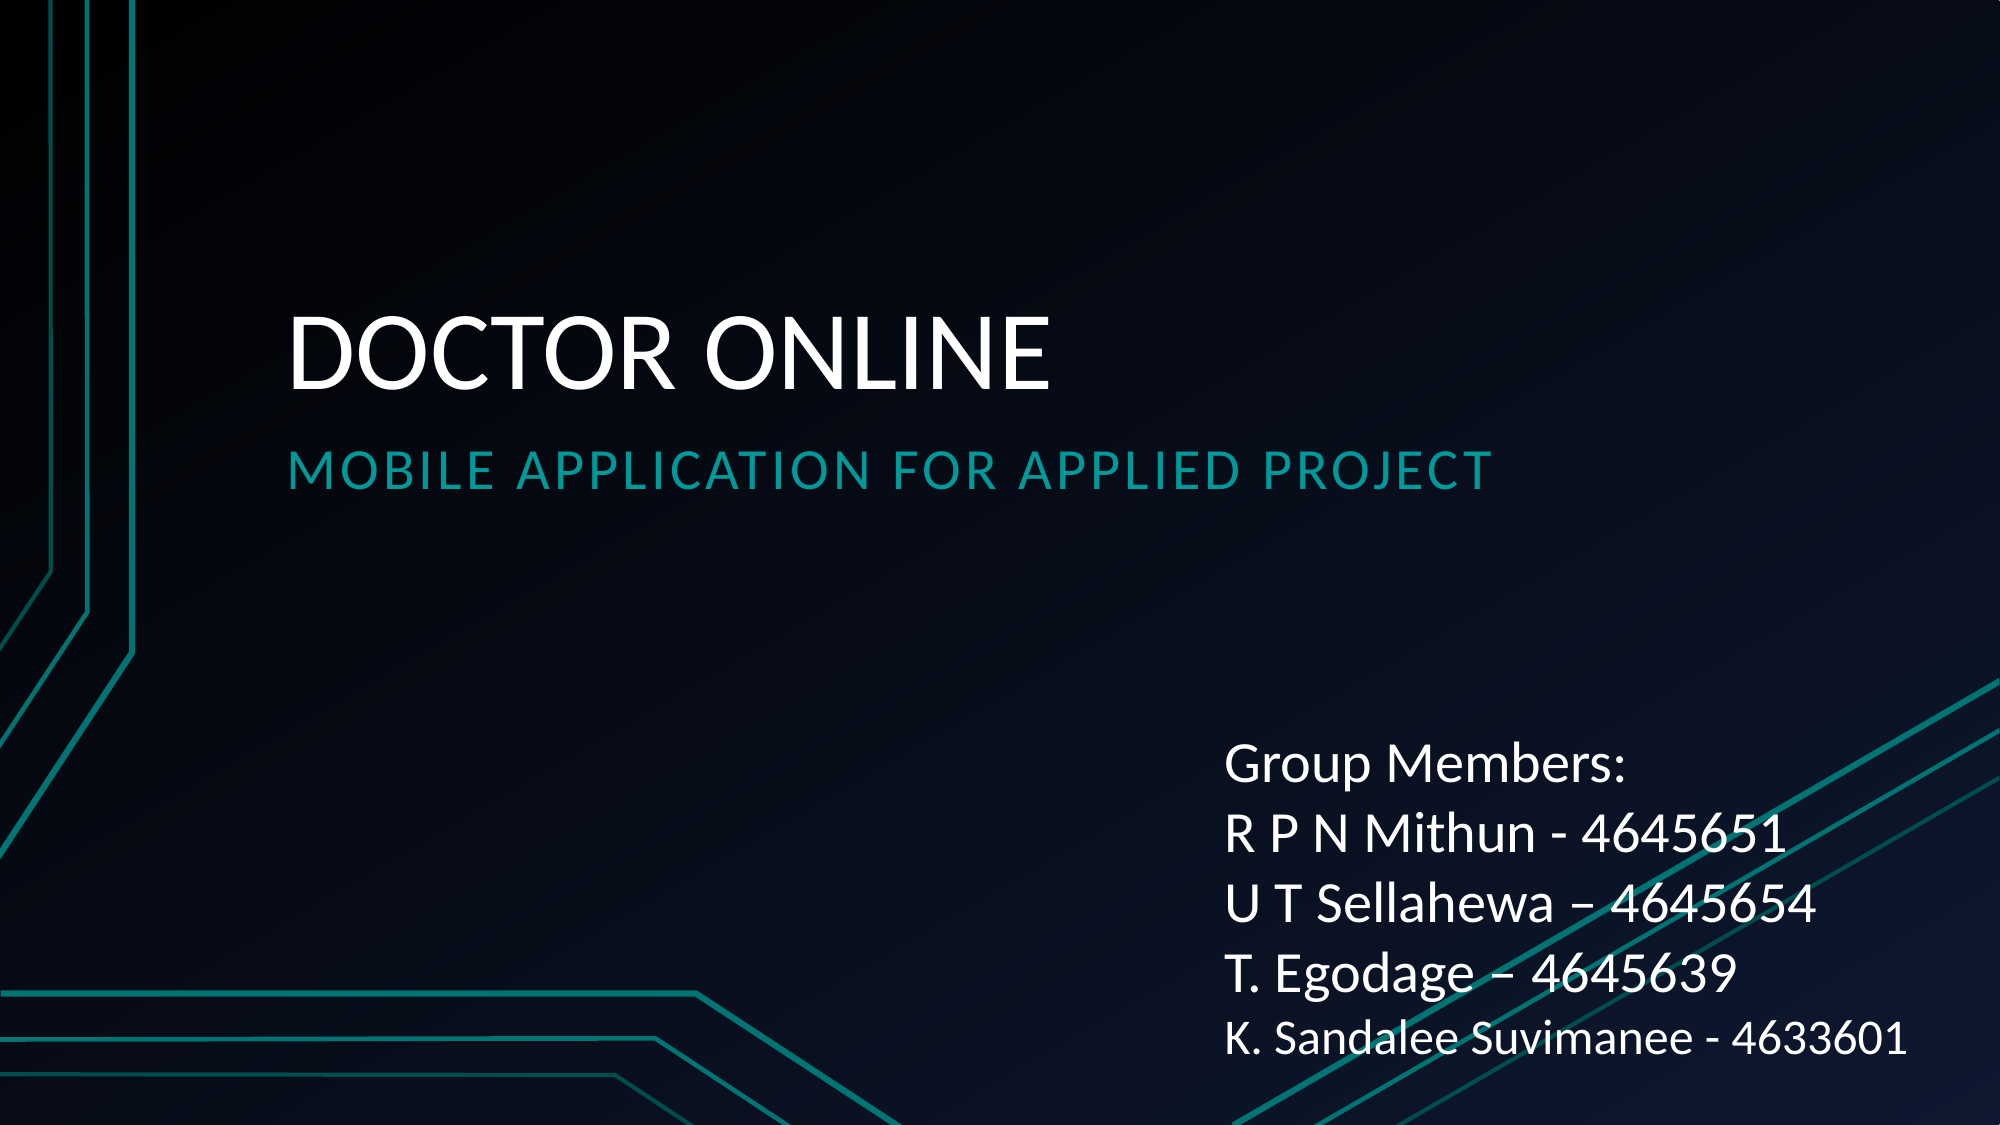

# DOCTOR ONLINE
MOBILE APPLICATION for applied project
Group Members:
R P N Mithun - 4645651
U T Sellahewa – 4645654
T. Egodage – 4645639
K. Sandalee Suvimanee - 4633601